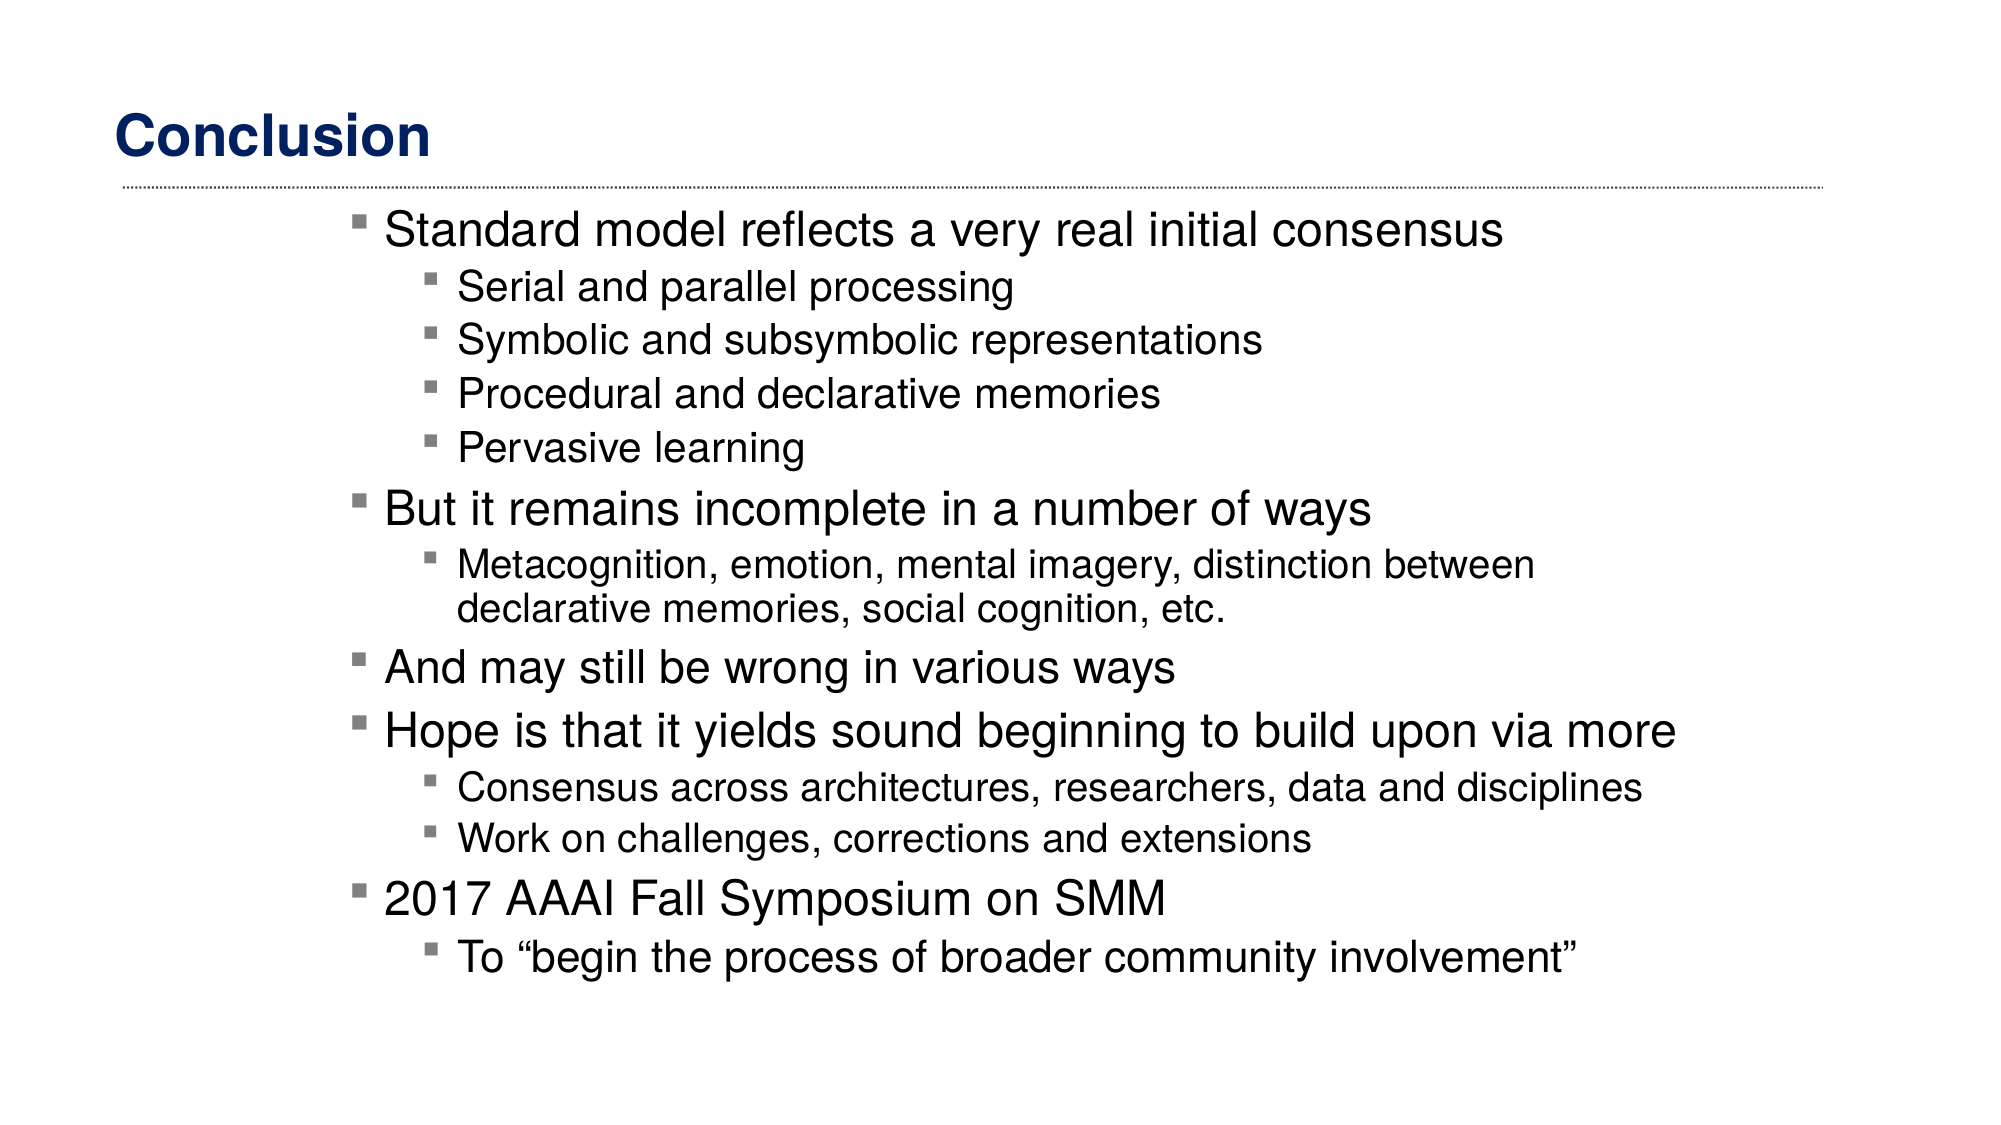

# Conclusion
Standard model reflects a very real initial consensus
Serial and parallel processing
Symbolic and subsymbolic representations
Procedural and declarative memories
Pervasive learning
But it remains incomplete in a number of ways
Metacognition, emotion, mental imagery, distinction between declarative memories, social cognition, etc.
And may still be wrong in various ways
Hope is that it yields sound beginning to build upon via more
Consensus across architectures, researchers, data and disciplines
Work on challenges, corrections and extensions
2017 AAAI Fall Symposium on SMM
To “begin the process of broader community involvement”